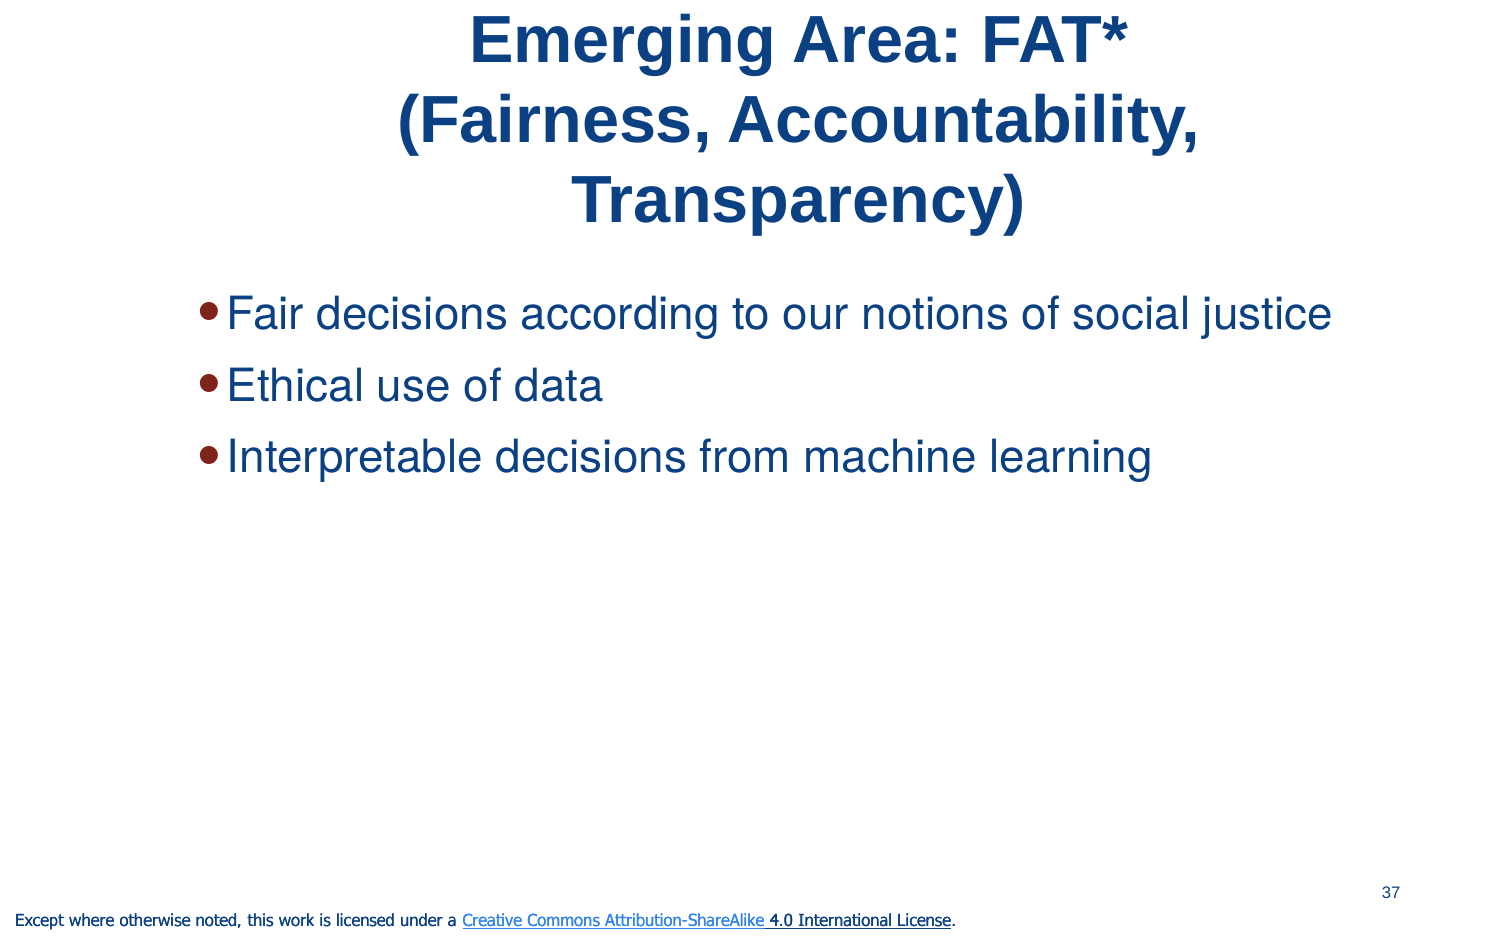

# Emerging Area: FAT* (Fairness, Accountability, Transparency)
Fair decisions according to our notions of social justice
Ethical use of data
Interpretable decisions from machine learning
37